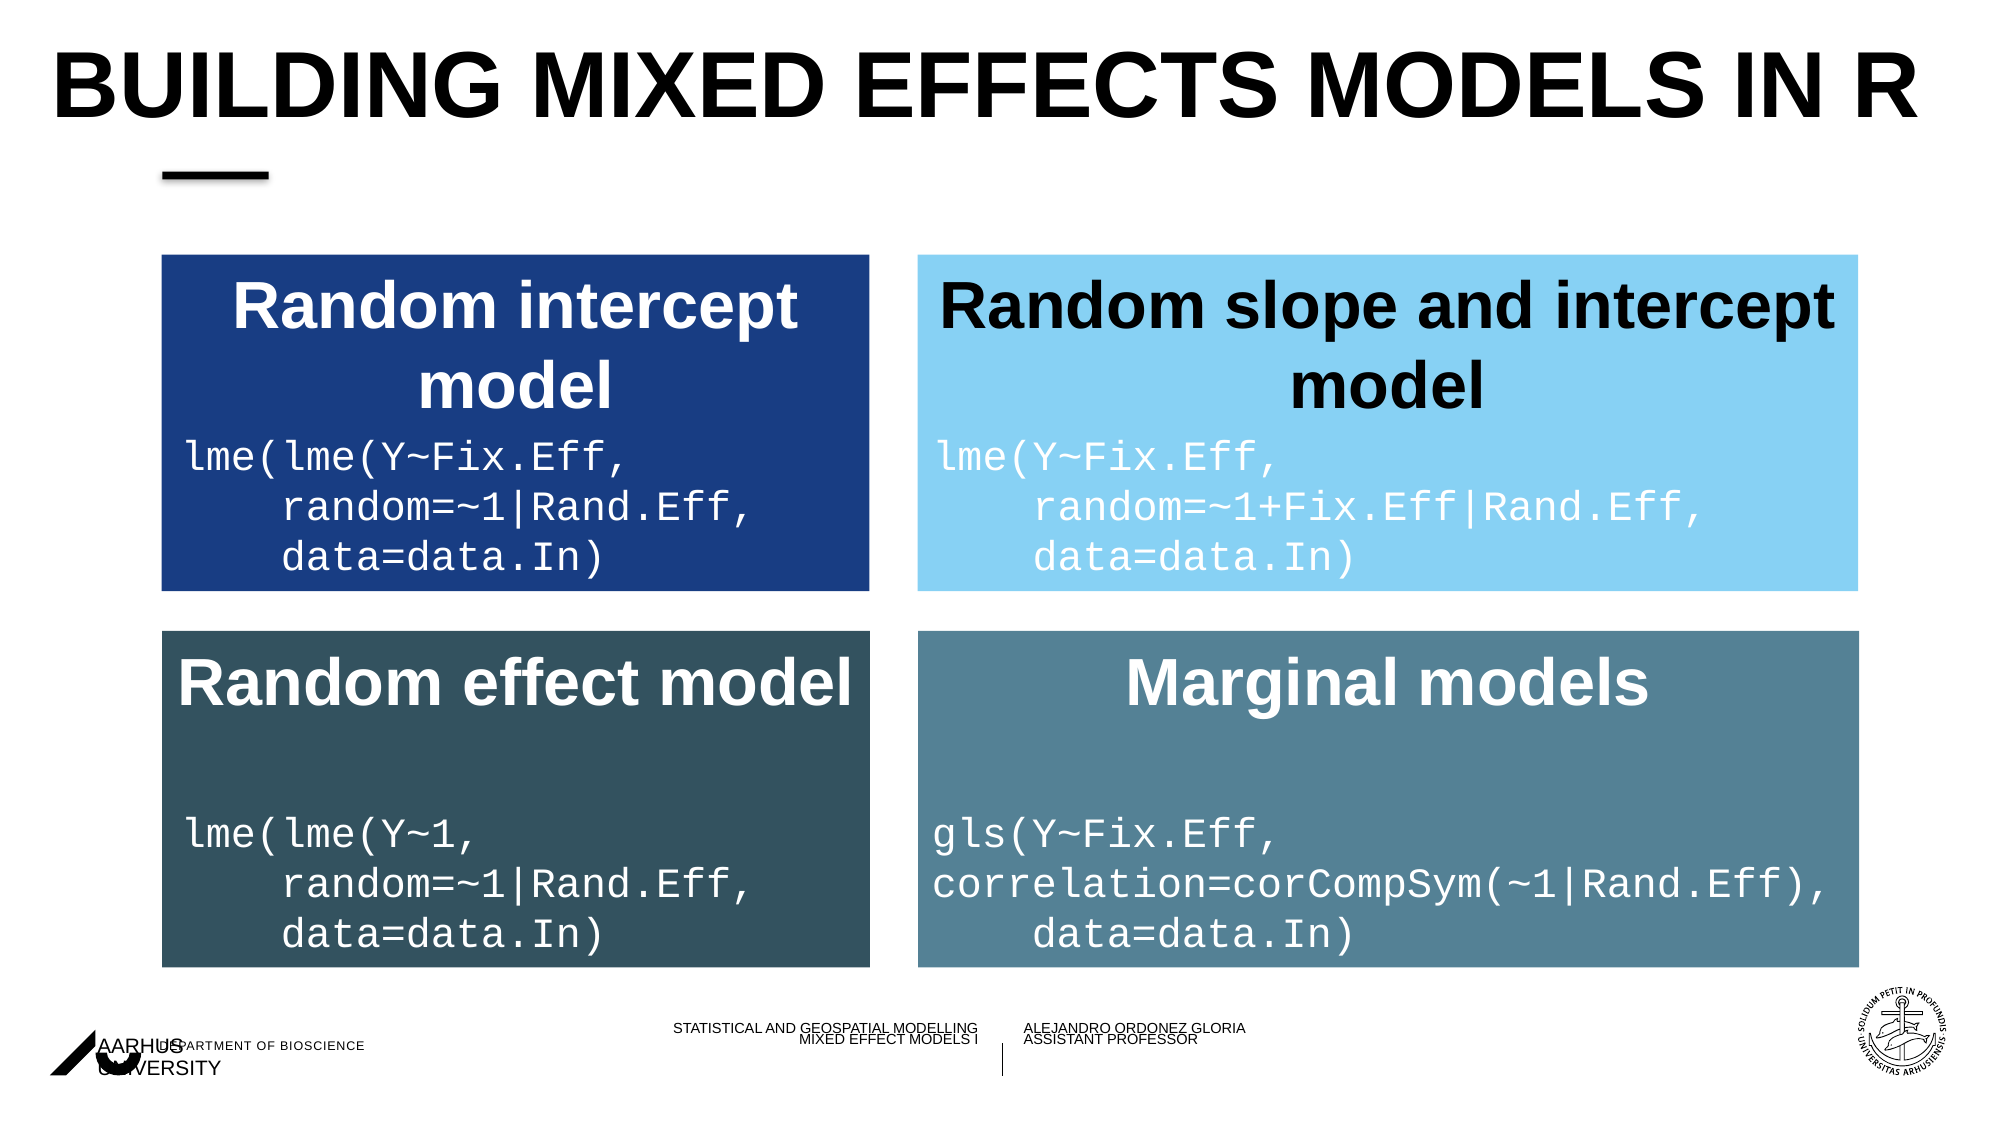

# Building Mixed Effects Models in R
Random intercept model
Random slope and intercept model
lme(lme(Y~Fix.Eff,
    random=~1|Rand.Eff,
    data=data.In)
lme(Y~Fix.Eff,
    random=~1+Fix.Eff|Rand.Eff,
    data=data.In)
Random effect model

Marginal models

lme(lme(Y~1,
    random=~1|Rand.Eff,
    data=data.In)
gls(Y~Fix.Eff,    correlation=corCompSym(~1|Rand.Eff),
    data=data.In)